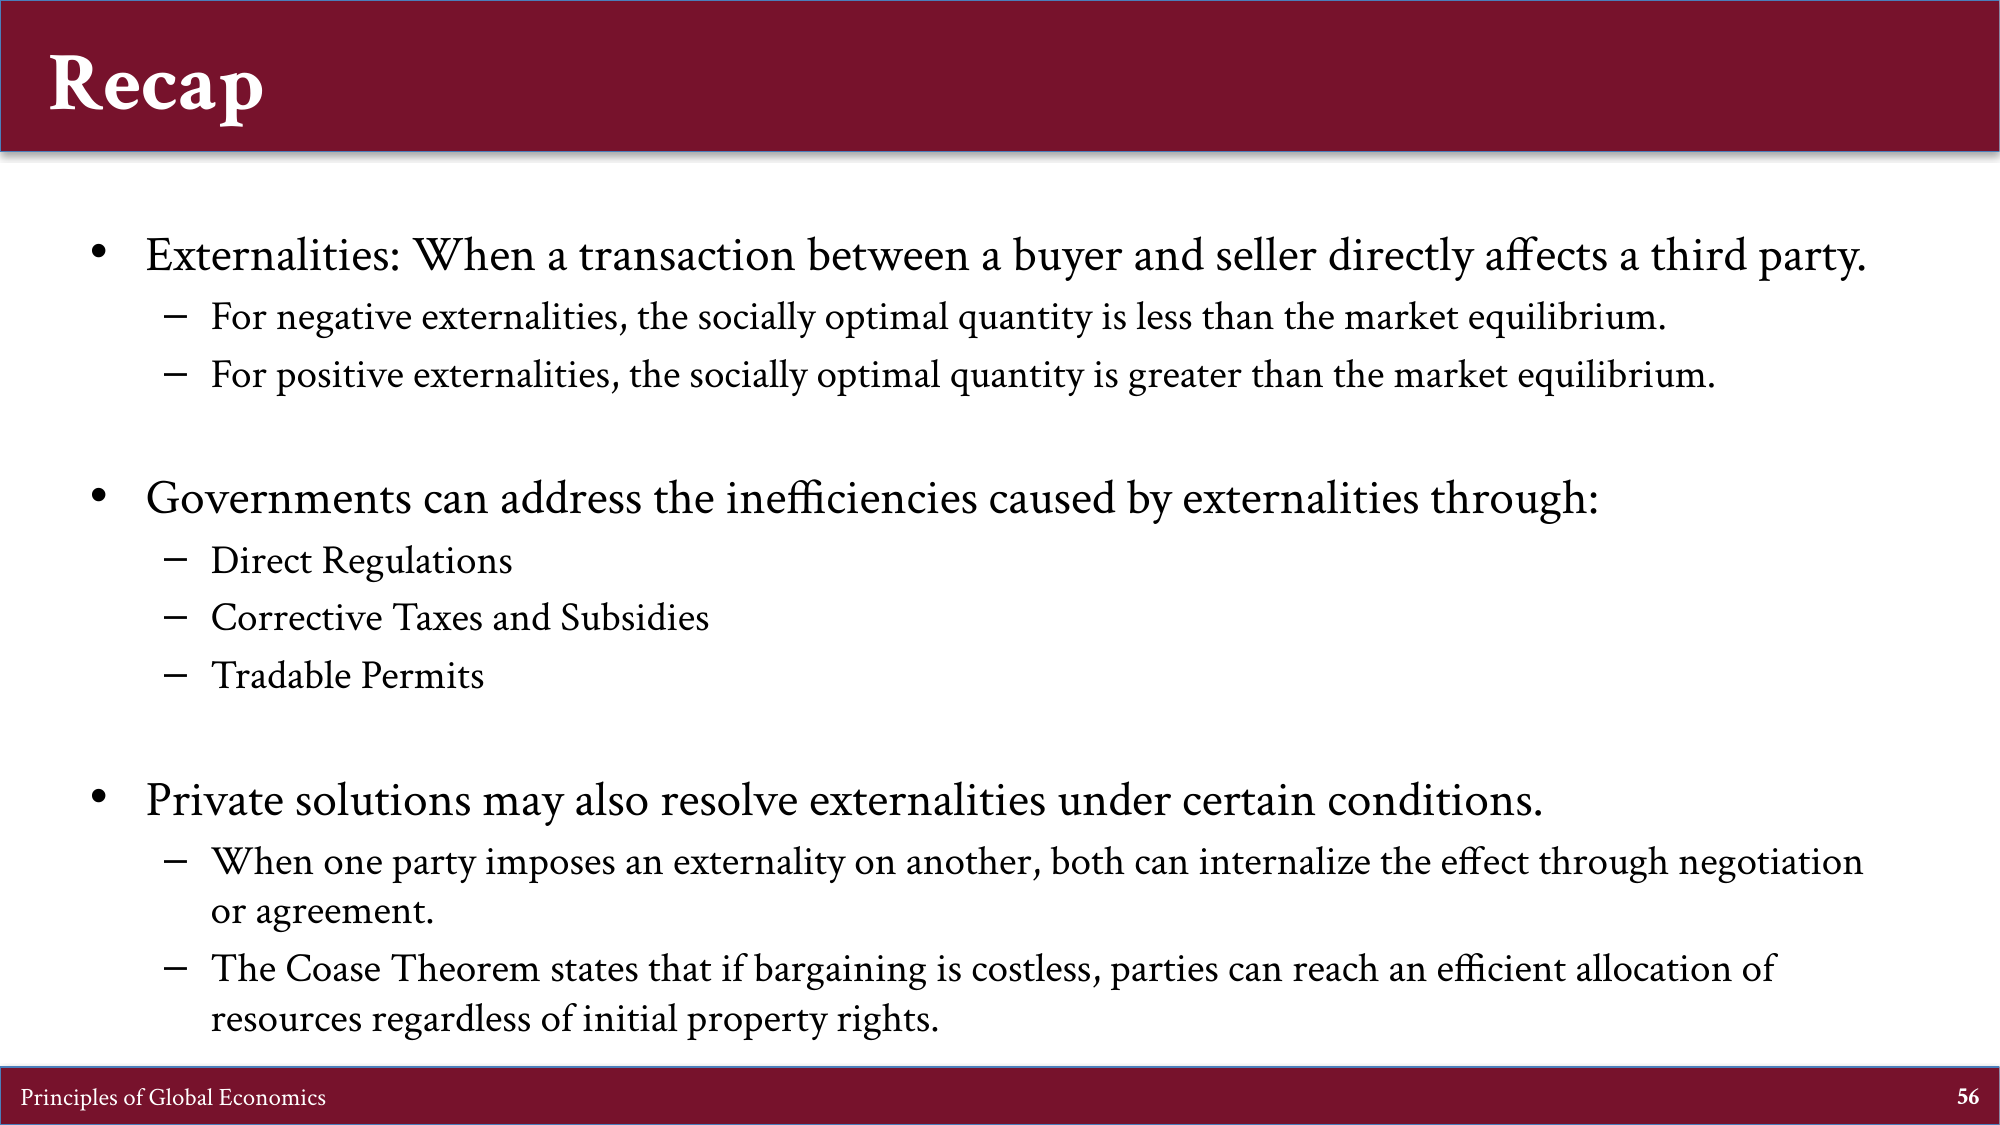

# Recap
Externalities: When a transaction between a buyer and seller directly affects a third party.
For negative externalities, the socially optimal quantity is less than the market equilibrium.
For positive externalities, the socially optimal quantity is greater than the market equilibrium.

Governments can address the inefficiencies caused by externalities through:
Direct Regulations
Corrective Taxes and Subsidies
Tradable Permits

Private solutions may also resolve externalities under certain conditions.
When one party imposes an externality on another, both can internalize the effect through negotiation or agreement.
The Coase Theorem states that if bargaining is costless, parties can reach an efficient allocation of resources regardless of initial property rights.

 Principles of Global Economics
56